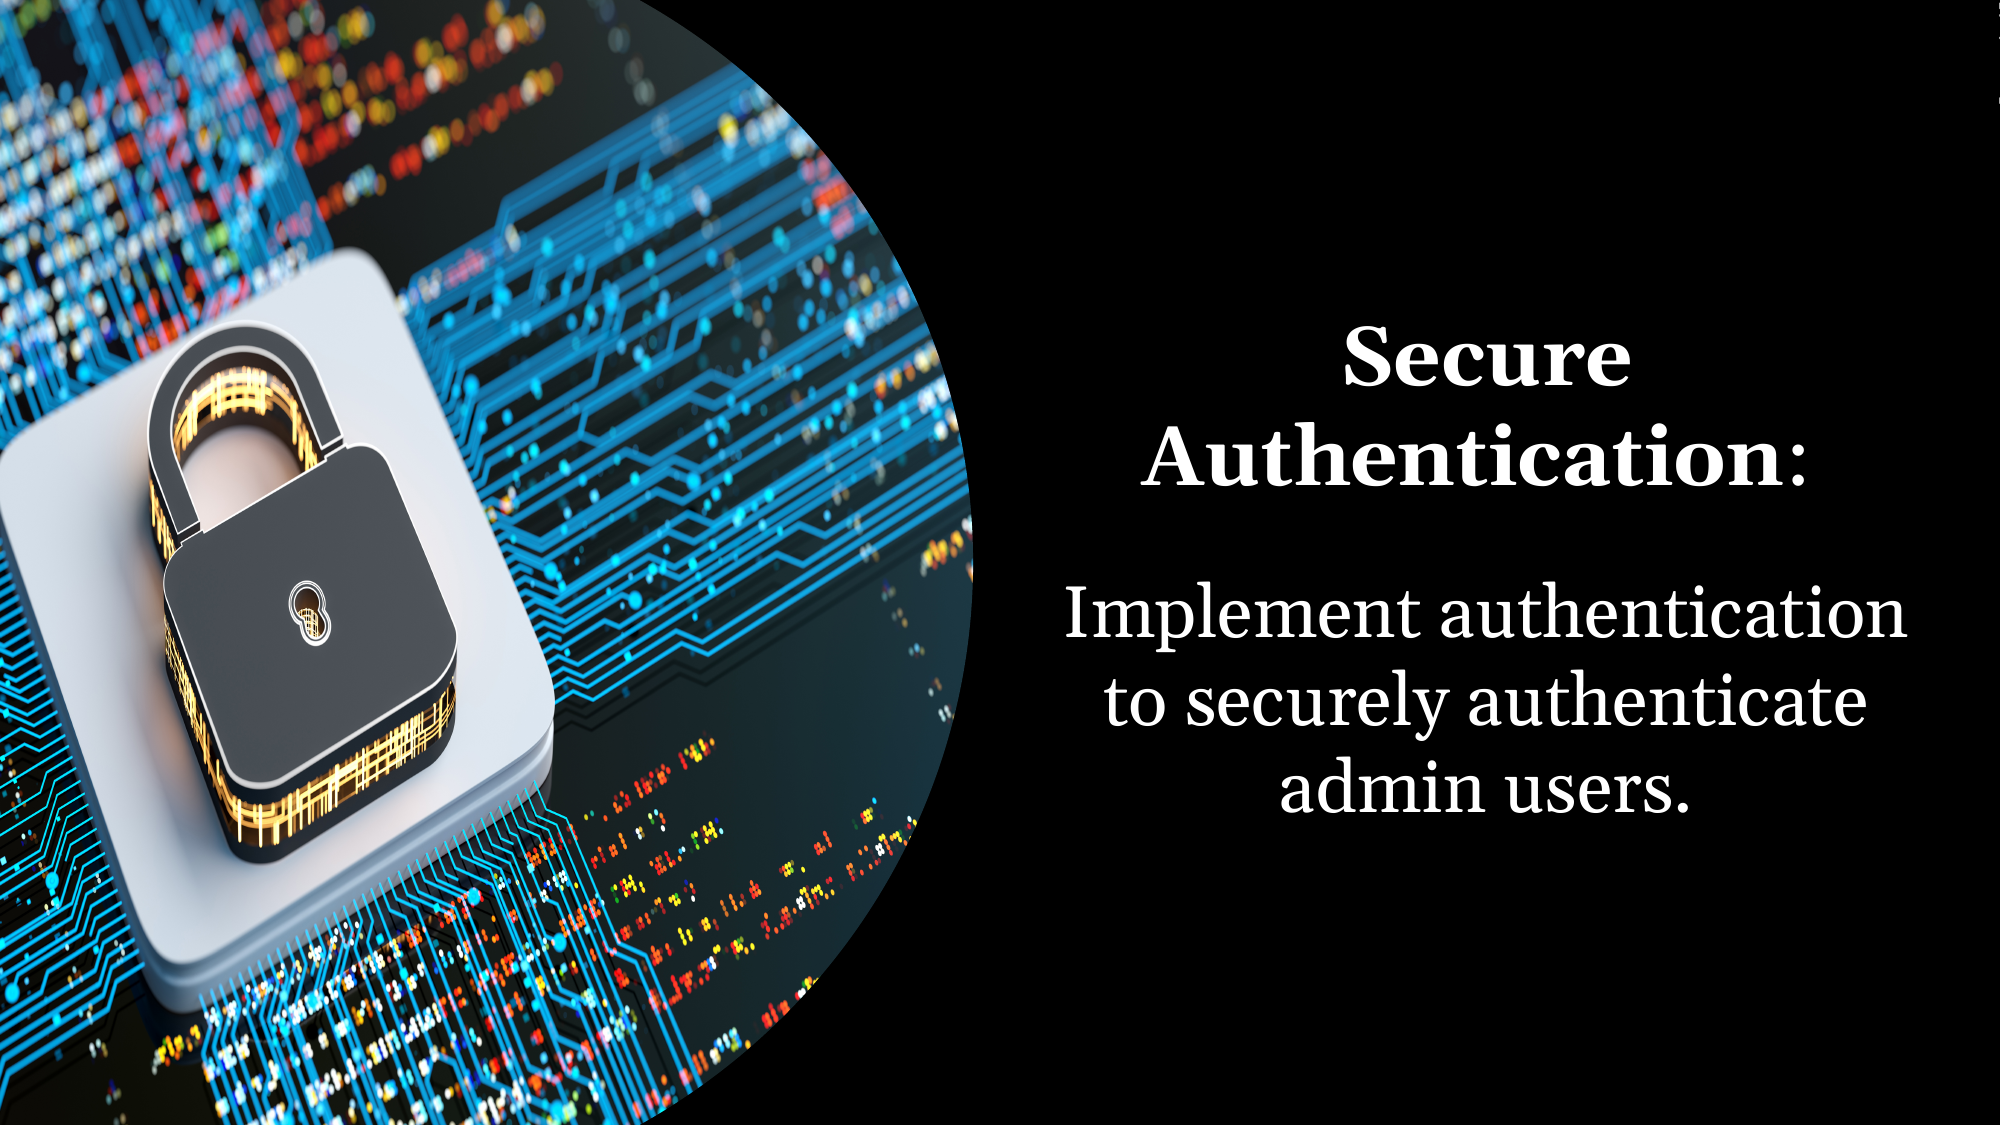

Secure Authentication:

Implement authentication to securely authenticate admin users.